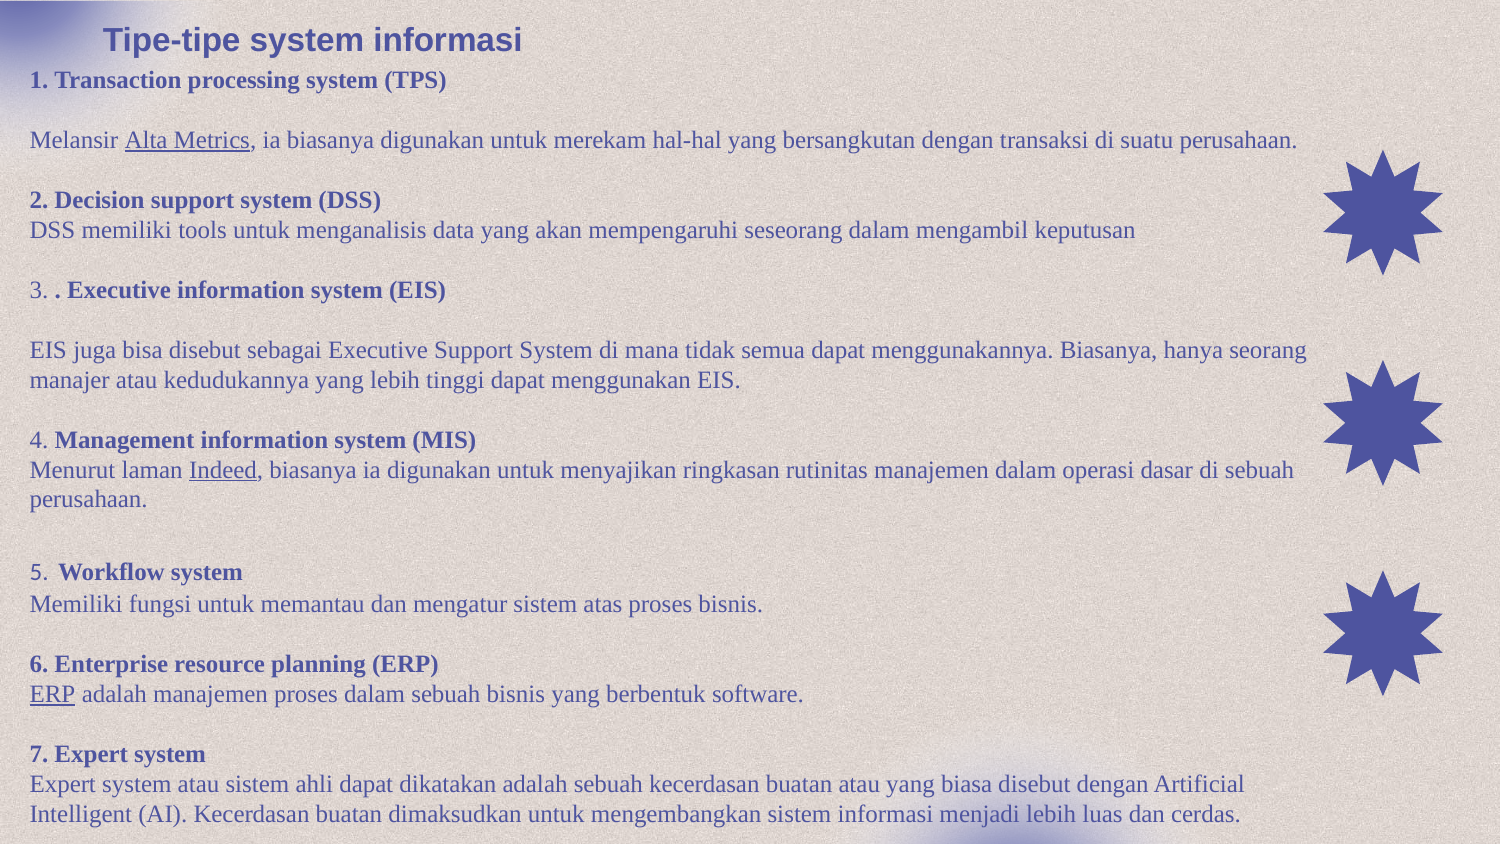

# Tipe-tipe system informasi
1. Transaction processing system (TPS)

Melansir Alta Metrics, ia biasanya digunakan untuk merekam hal-hal yang bersangkutan dengan transaksi di suatu perusahaan.

2. Decision support system (DSS)
DSS memiliki tools untuk menganalisis data yang akan mempengaruhi seseorang dalam mengambil keputusan

3. . Executive information system (EIS)

EIS juga bisa disebut sebagai Executive Support System di mana tidak semua dapat menggunakannya. Biasanya, hanya seorang manajer atau kedudukannya yang lebih tinggi dapat menggunakan EIS.

4. Management information system (MIS)
Menurut laman Indeed, biasanya ia digunakan untuk menyajikan ringkasan rutinitas manajemen dalam operasi dasar di sebuah perusahaan.

5. Workflow system
Memiliki fungsi untuk memantau dan mengatur sistem atas proses bisnis.

6. Enterprise resource planning (ERP)
ERP adalah manajemen proses dalam sebuah bisnis yang berbentuk software.

7. Expert system
Expert system atau sistem ahli dapat dikatakan adalah sebuah kecerdasan buatan atau yang biasa disebut dengan Artificial Intelligent (AI). Kecerdasan buatan dimaksudkan untuk mengembangkan sistem informasi menjadi lebih luas dan cerdas.